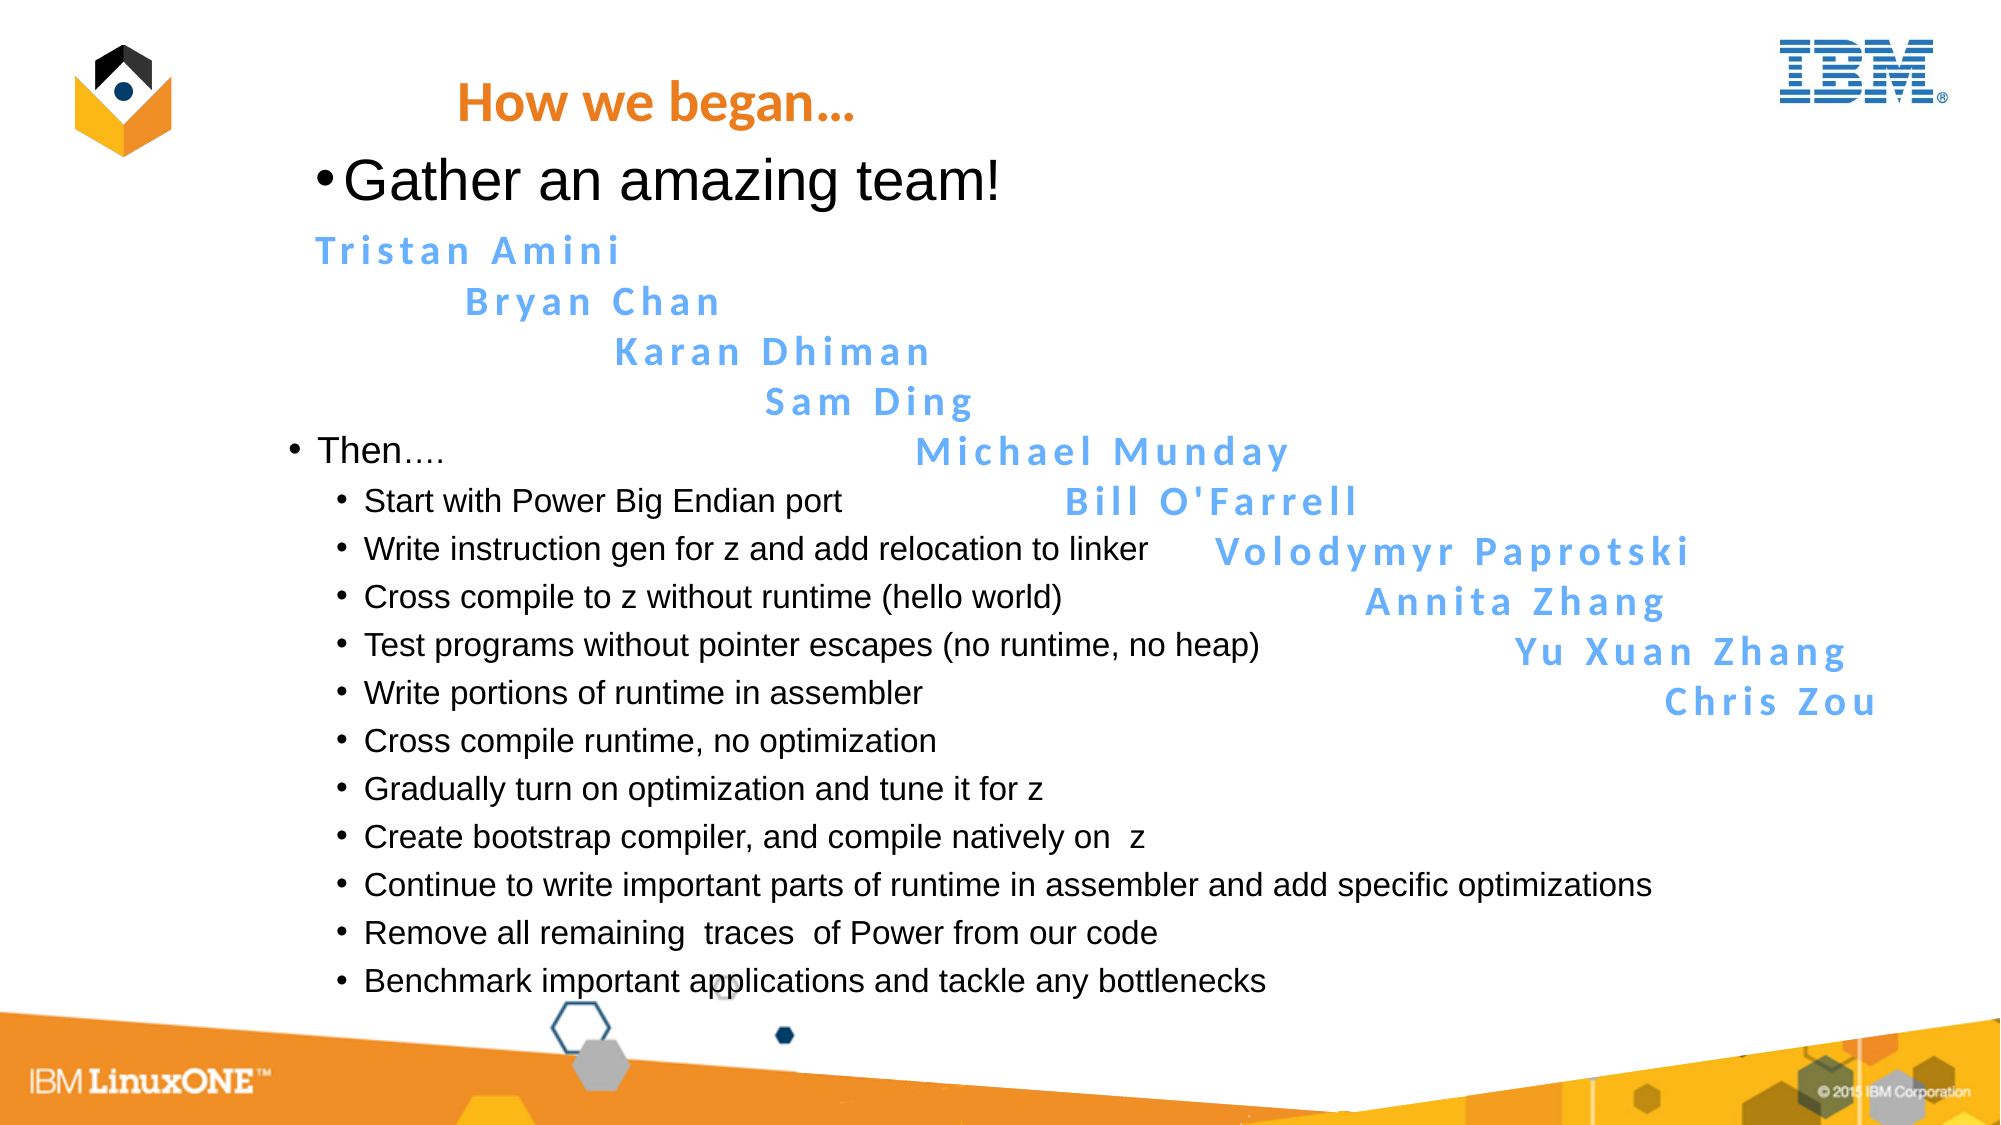

# How we began…
Gather an amazing team!
Tristan Amini
	Bryan Chan
		Karan Dhiman
			Sam Ding
				Michael Munday
					Bill O'Farrell
						Volodymyr Paprotski
							Annita Zhang
								Yu Xuan Zhang
									Chris Zou
Then….
Start with Power Big Endian port
Write instruction gen for z and add relocation to linker
Cross compile to z without runtime (hello world)
Test programs without pointer escapes (no runtime, no heap)
Write portions of runtime in assembler
Cross compile runtime, no optimization
Gradually turn on optimization and tune it for z
Create bootstrap compiler, and compile natively on  z
Continue to write important parts of runtime in assembler and add specific optimizations
Remove all remaining  traces  of Power from our code
Benchmark important applications and tackle any bottlenecks